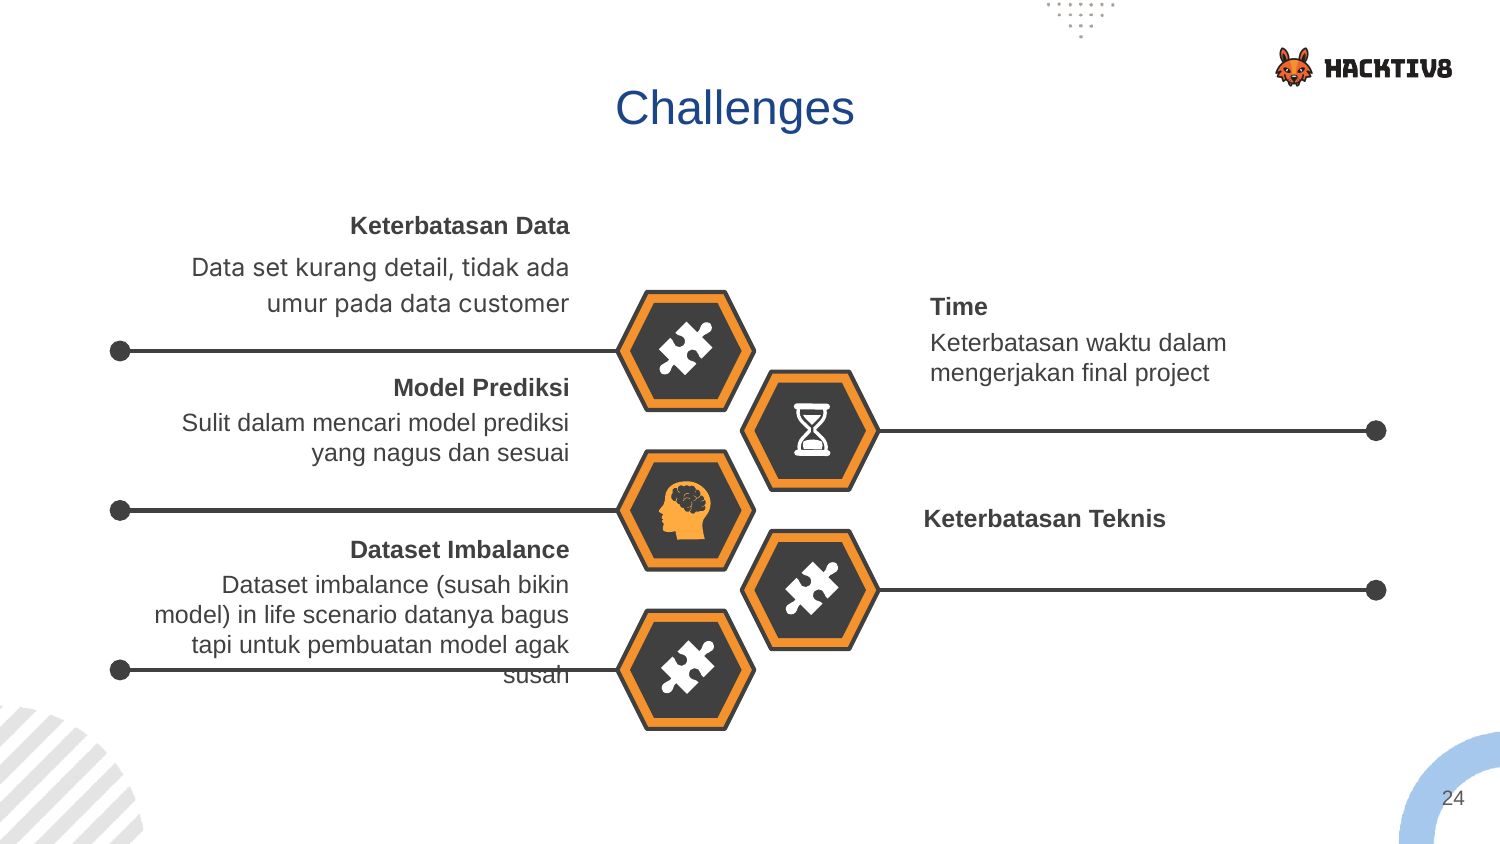

Challenges
Keterbatasan Data
Data set kurang detail, tidak ada umur pada data customer
Time
Keterbatasan waktu dalam mengerjakan final project

Model Prediksi
Sulit dalam mencari model prediksi yang nagus dan sesuai

Keterbatasan Teknis

Dataset Imbalance
Dataset imbalance (susah bikin model) in life scenario datanya bagus tapi untuk pembuatan model agak susah

24